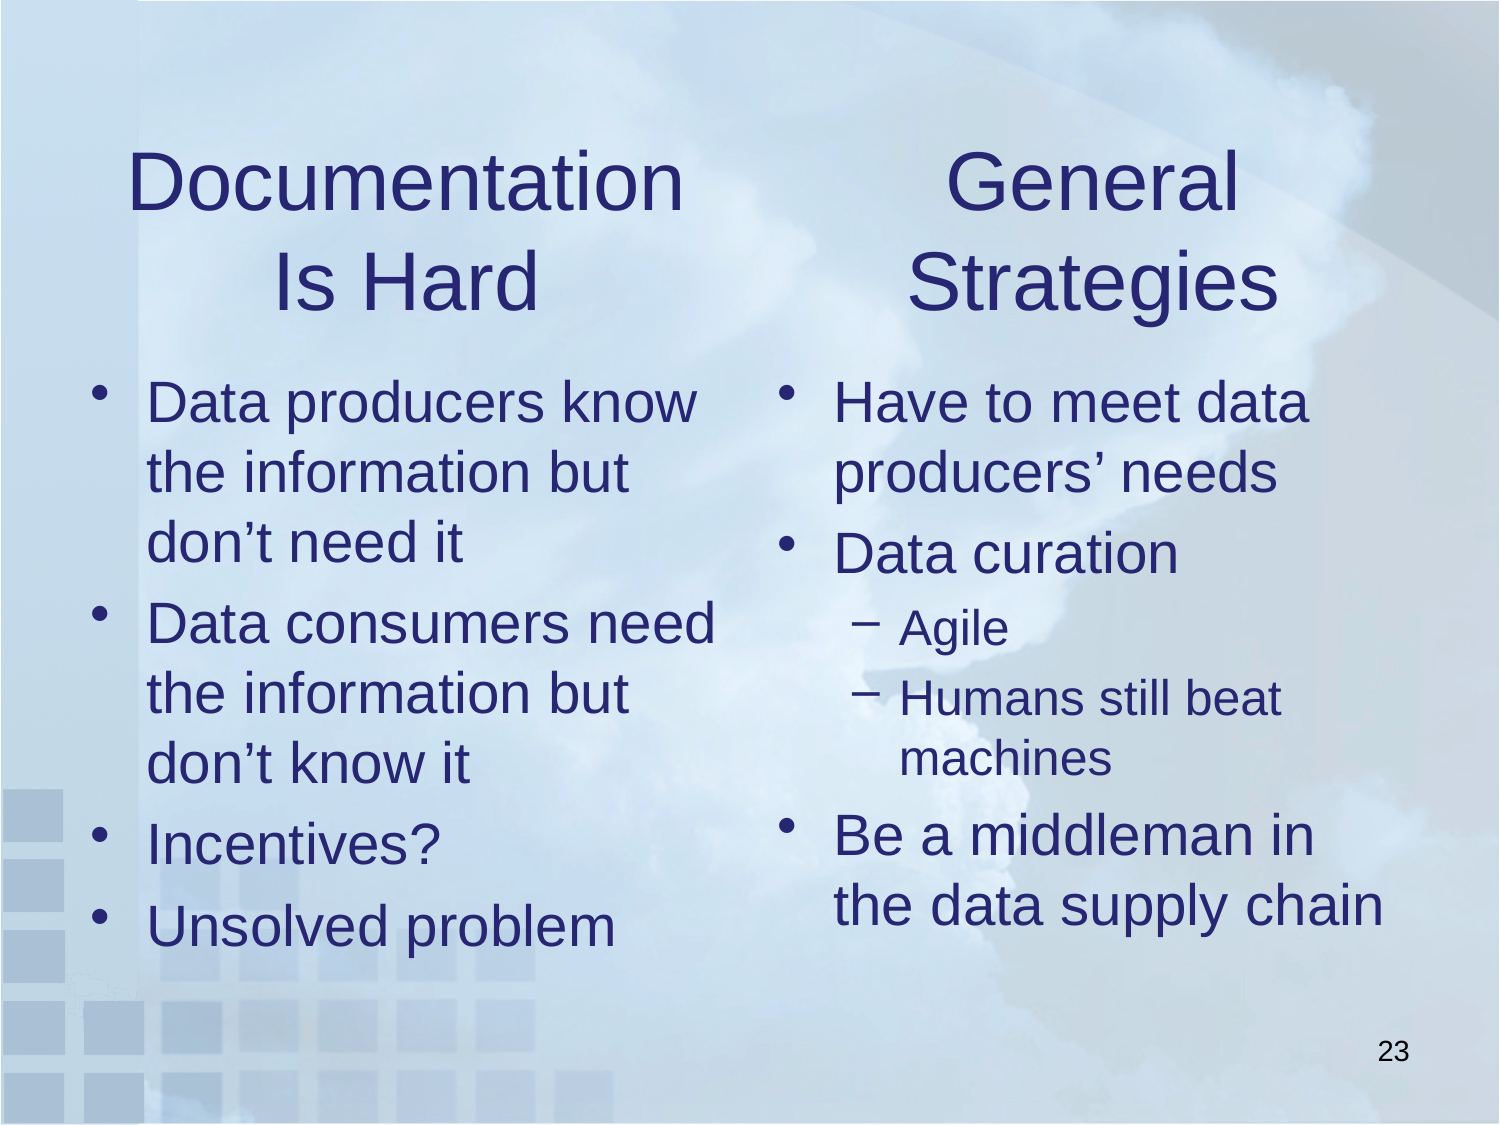

Documentation Is Hard
General Strategies
Data producers know the information but don’t need it
Data consumers need the information but don’t know it
Incentives?
Unsolved problem
Have to meet data producers’ needs
Data curation
Agile
Humans still beat machines
Be a middleman in the data supply chain
23